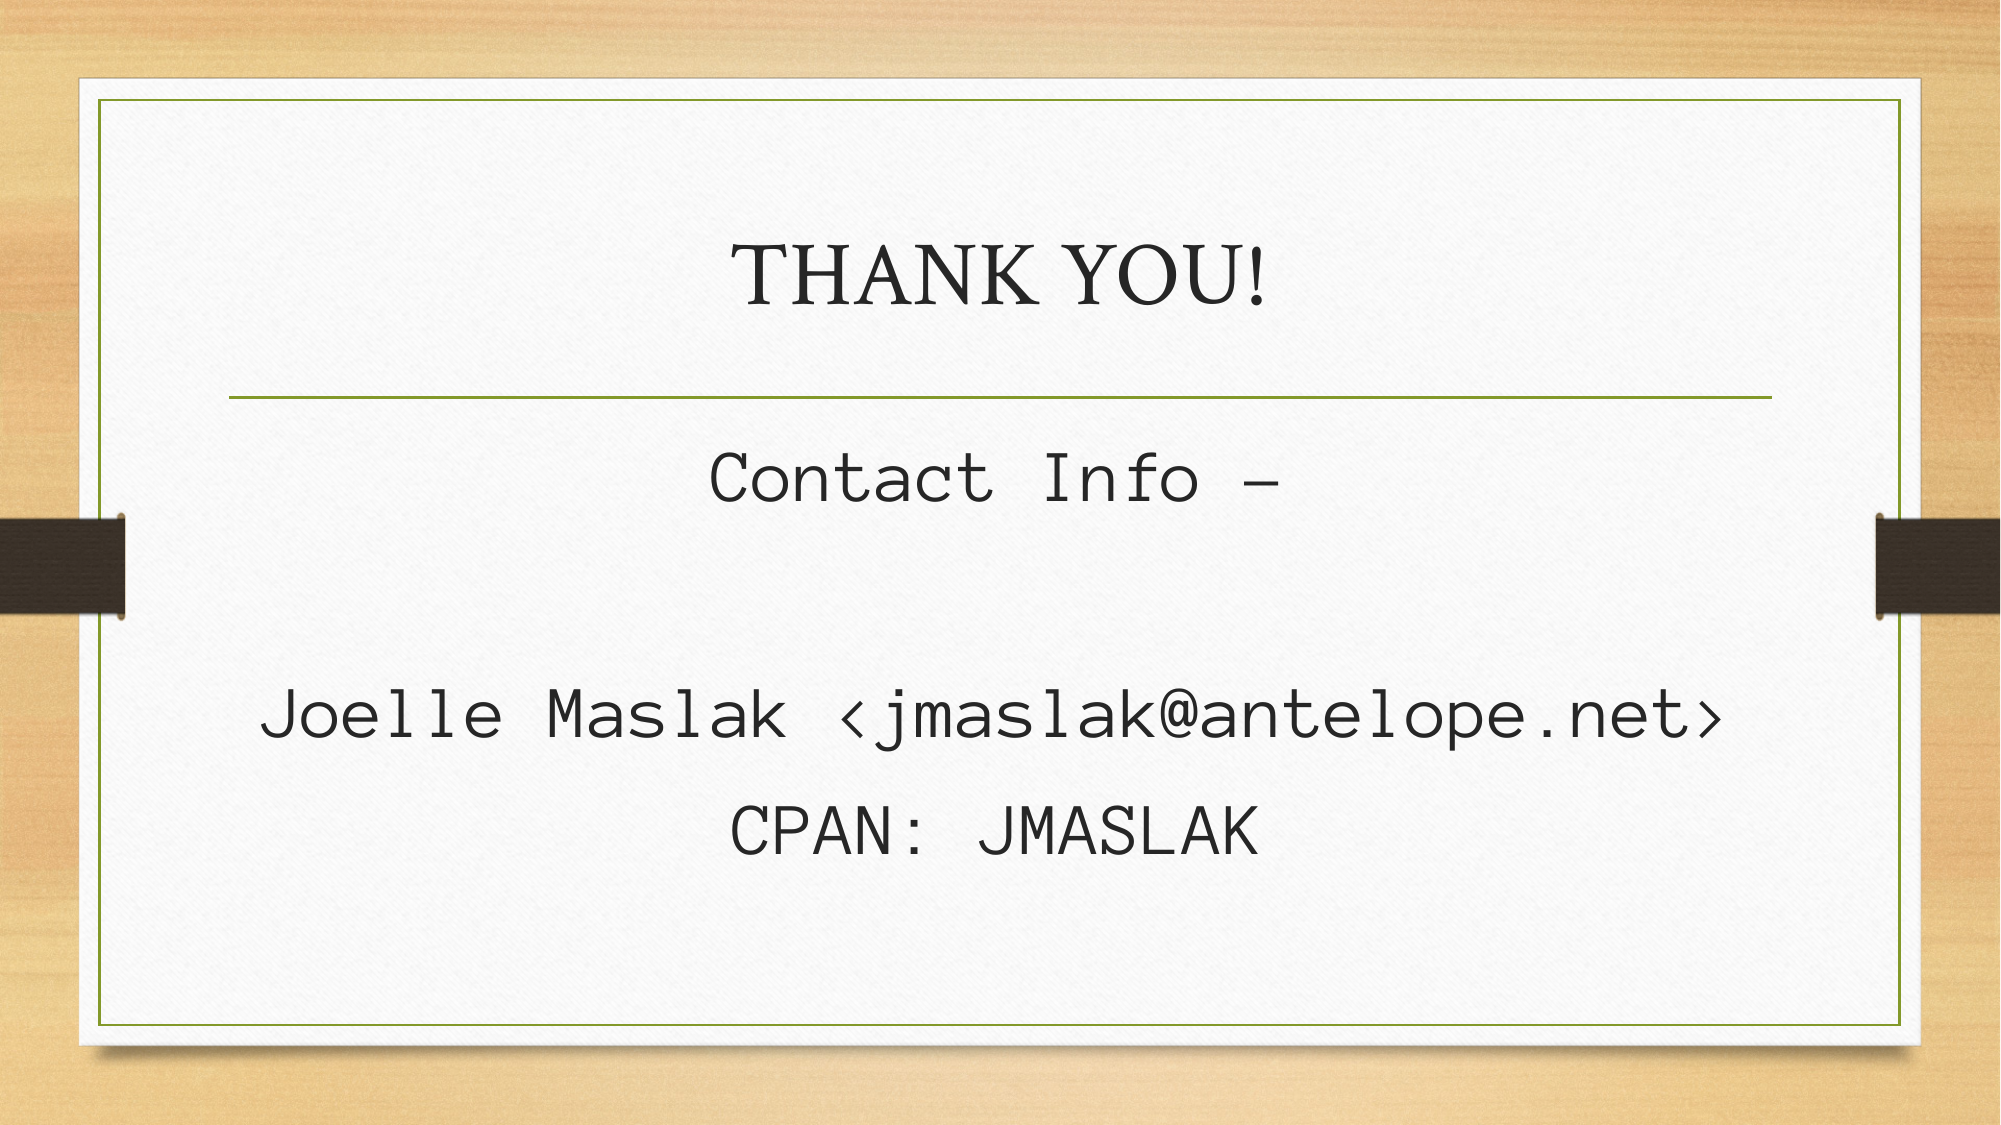

# THANK YOU!
Contact Info –

Joelle Maslak <jmaslak@antelope.net>
CPAN: JMASLAK